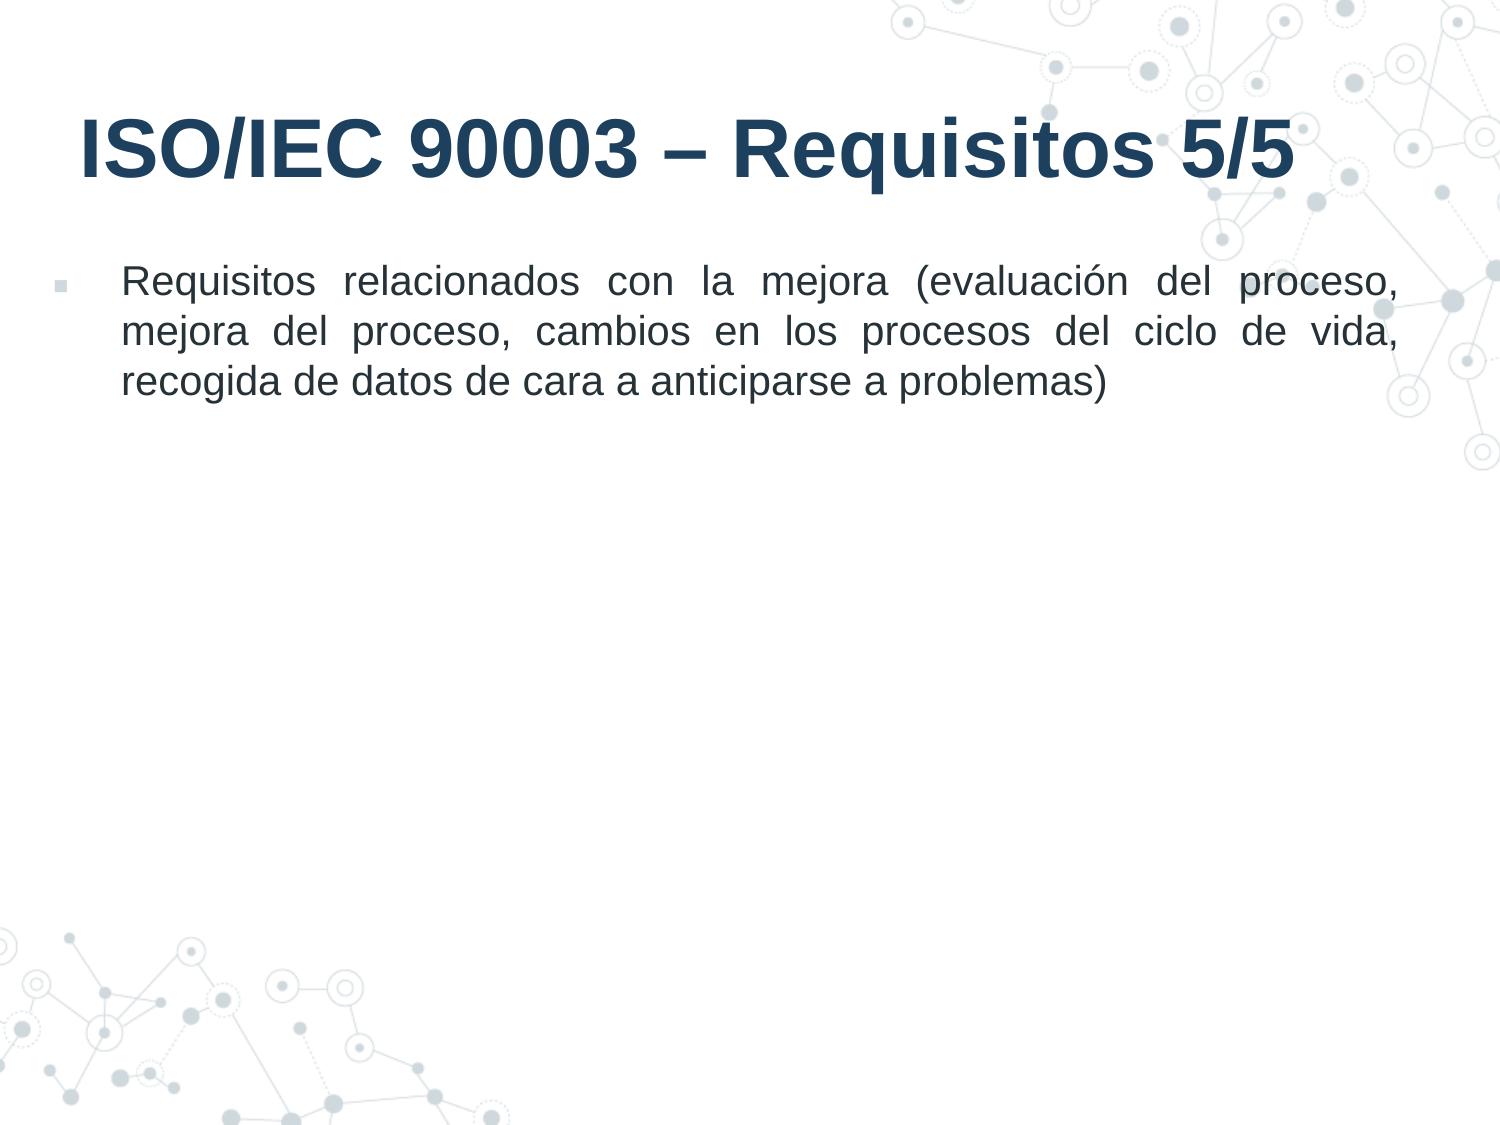

# ISO/IEC 90003 – Requisitos 5/5
Requisitos relacionados con la mejora (evaluación del proceso, mejora del proceso, cambios en los procesos del ciclo de vida, recogida de datos de cara a anticiparse a problemas)